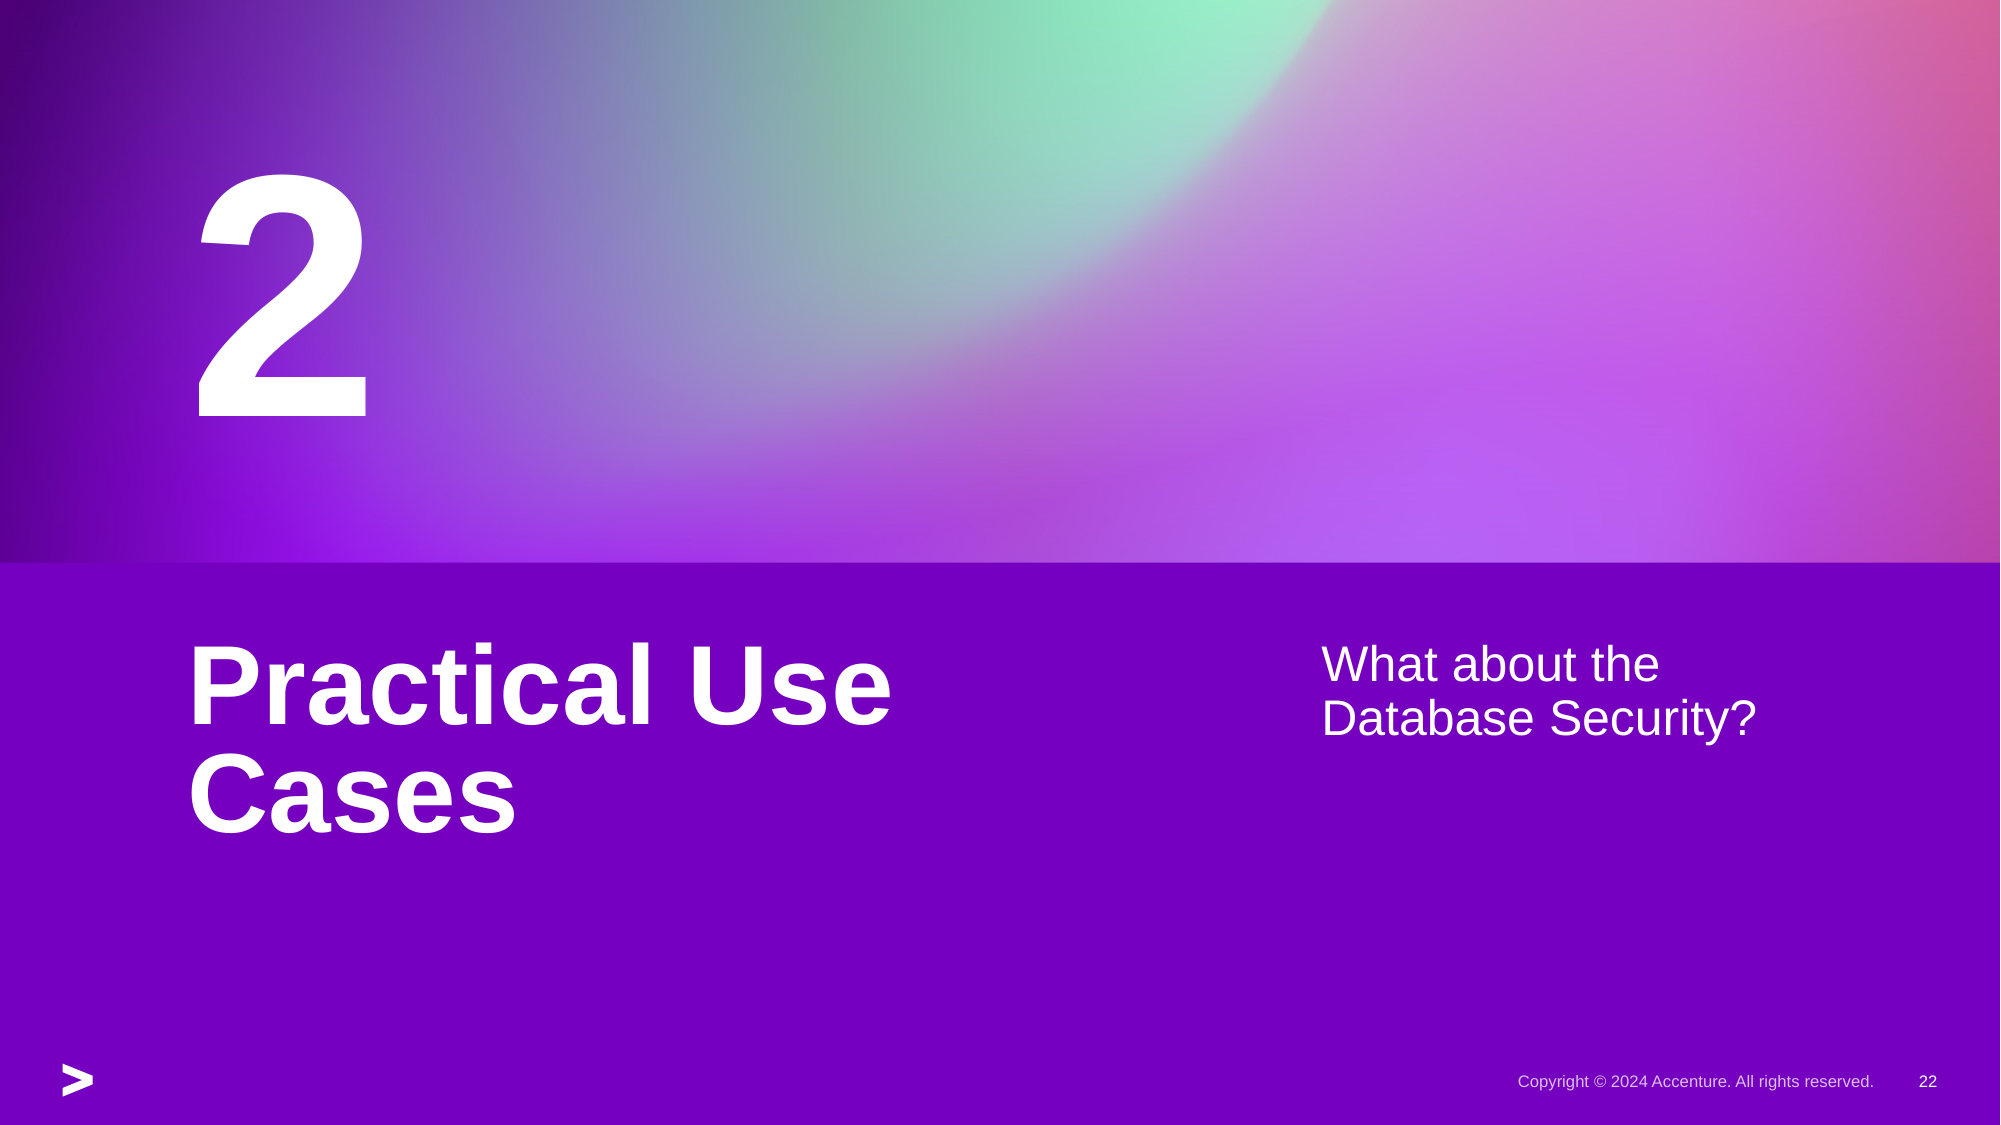

2
What about the Database Security?
# Practical Use Cases
Copyright © 2024 Accenture. All rights reserved.
22